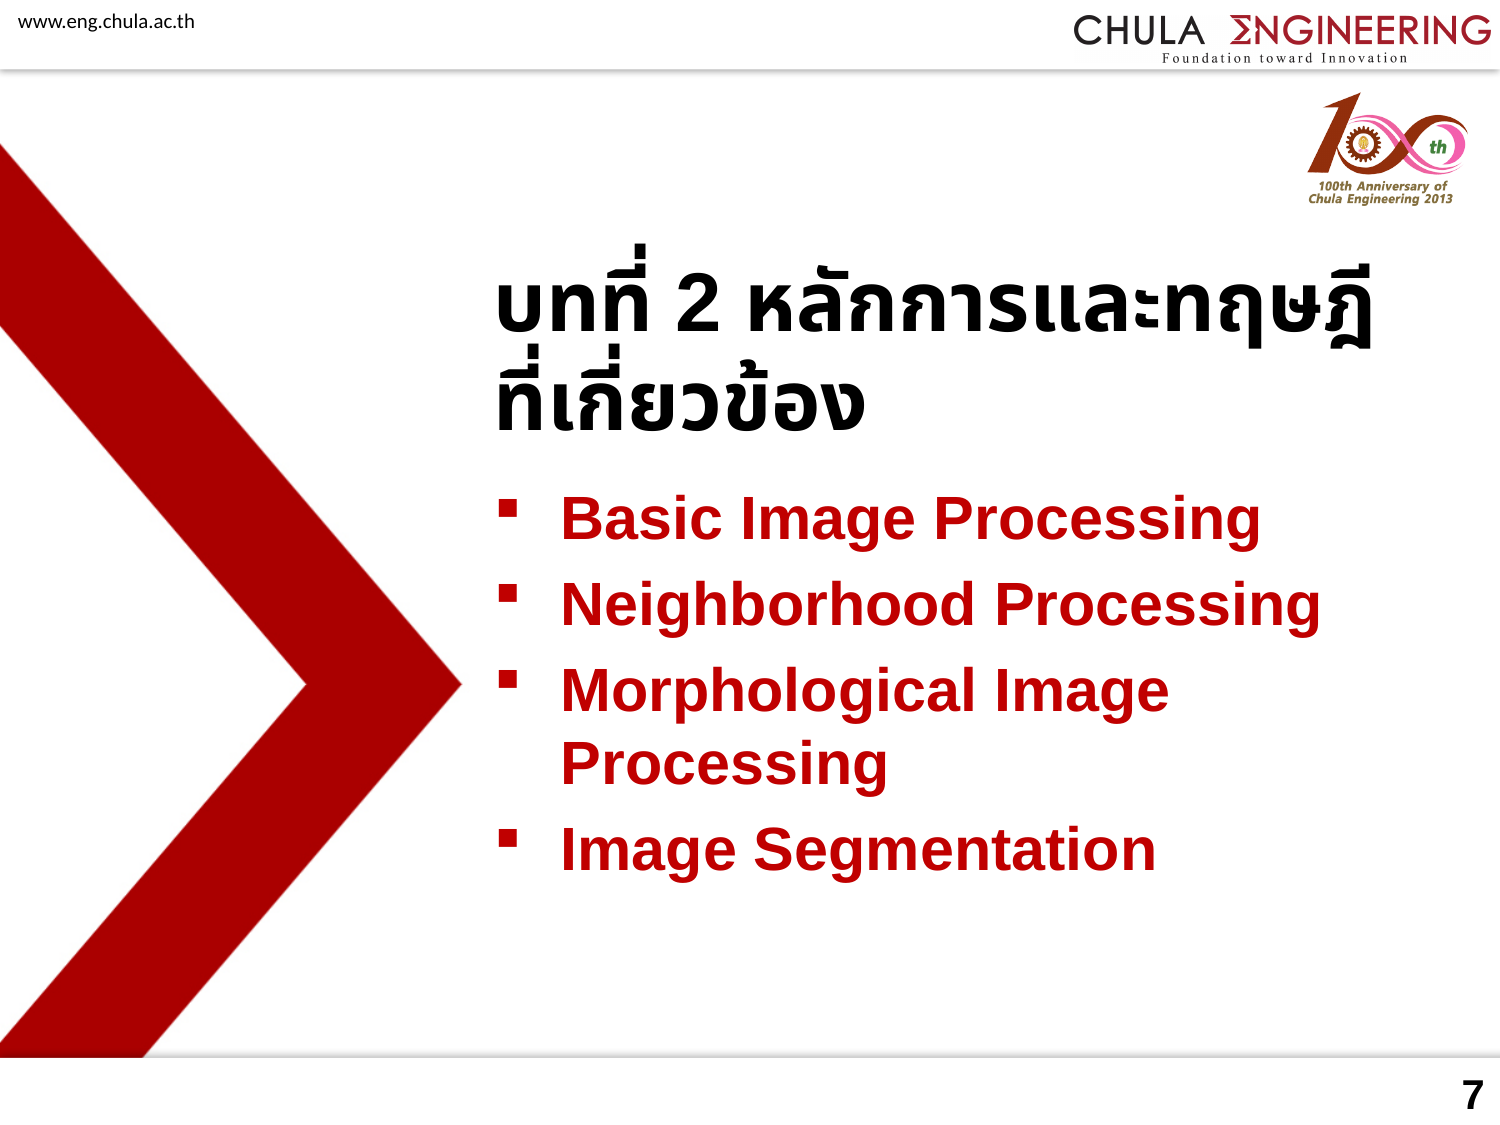

# บทที่ 2 หลักการและทฤษฎีที่เกี่ยวข้อง
Basic Image Processing
Neighborhood Processing
Morphological Image Processing
Image Segmentation

7